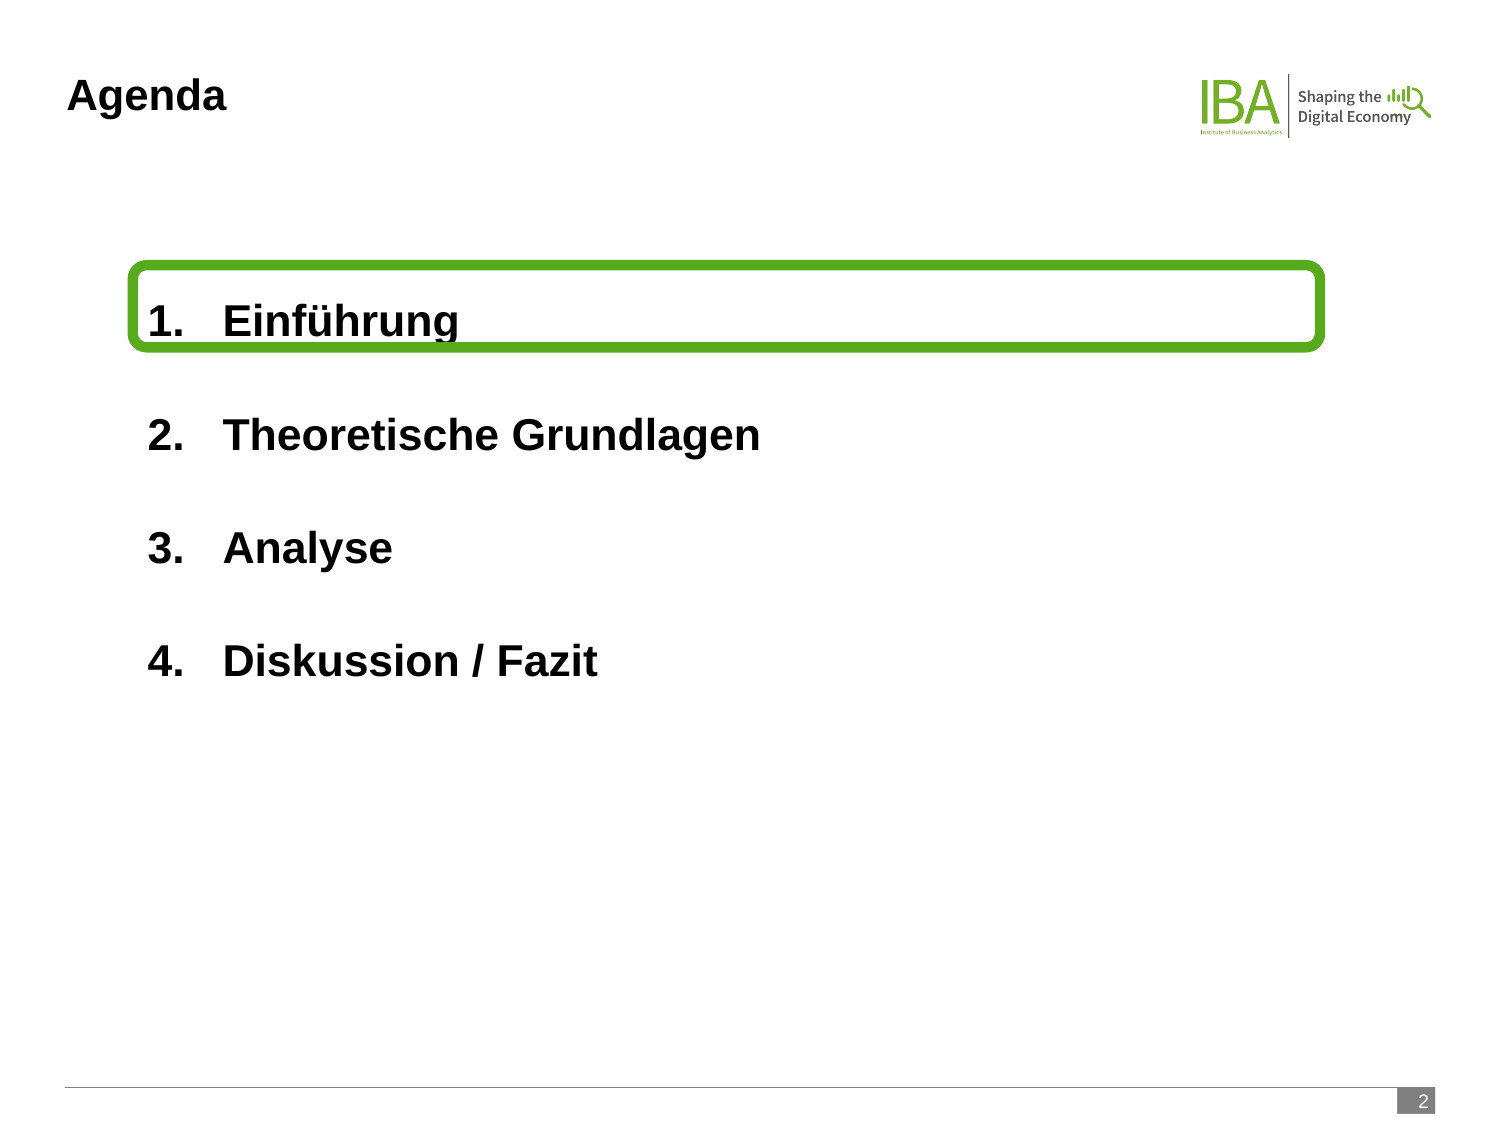

# Agenda

Einführung
Theoretische Grundlagen
Analyse
Diskussion / Fazit

 2